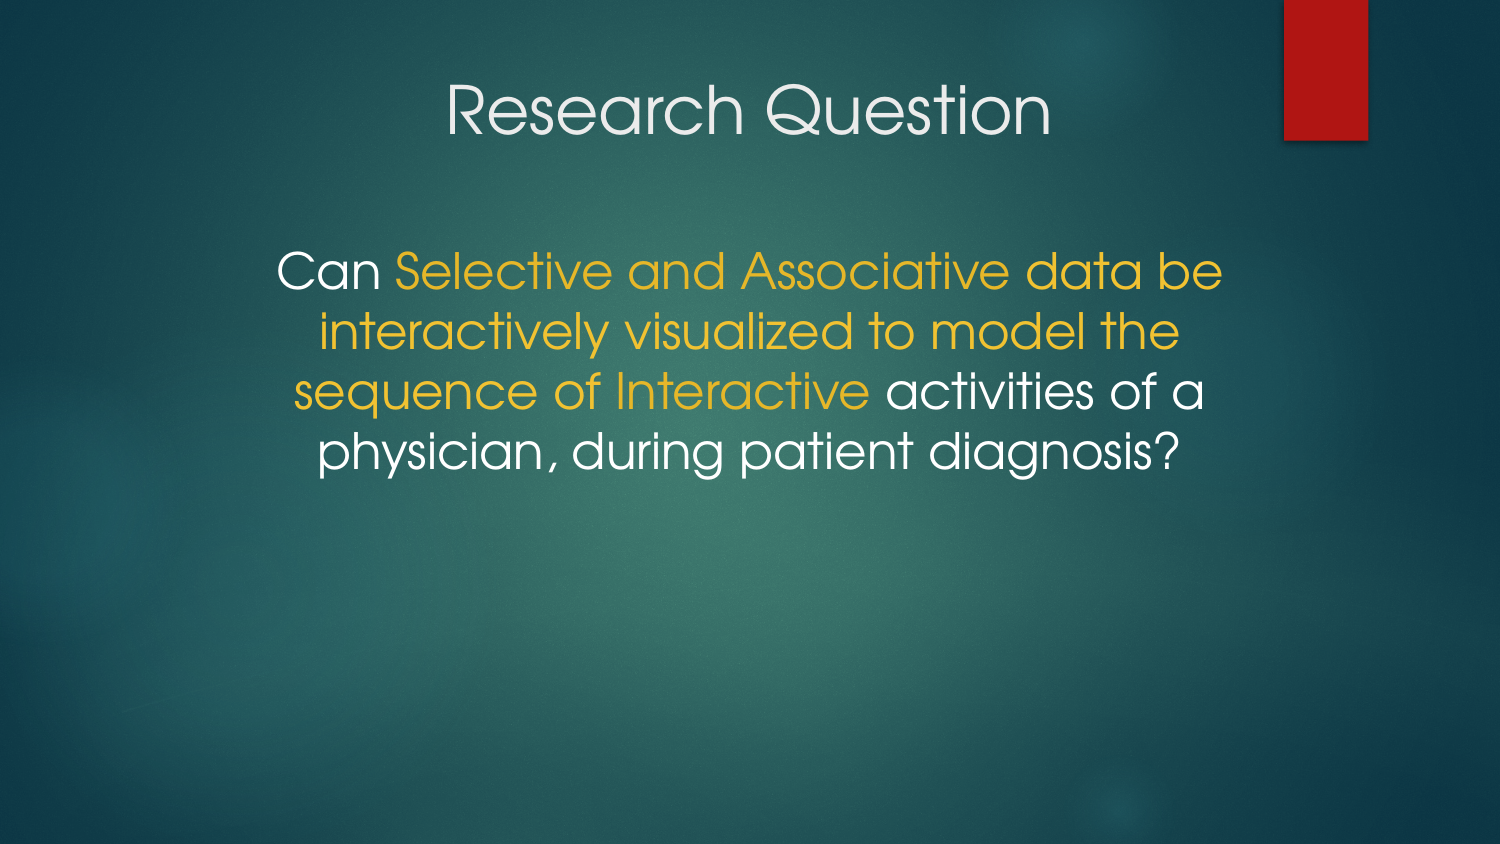

# Research Question
Can Selective and Associative data be interactively visualized to model the sequence of Interactive activities of a physician, during patient diagnosis?